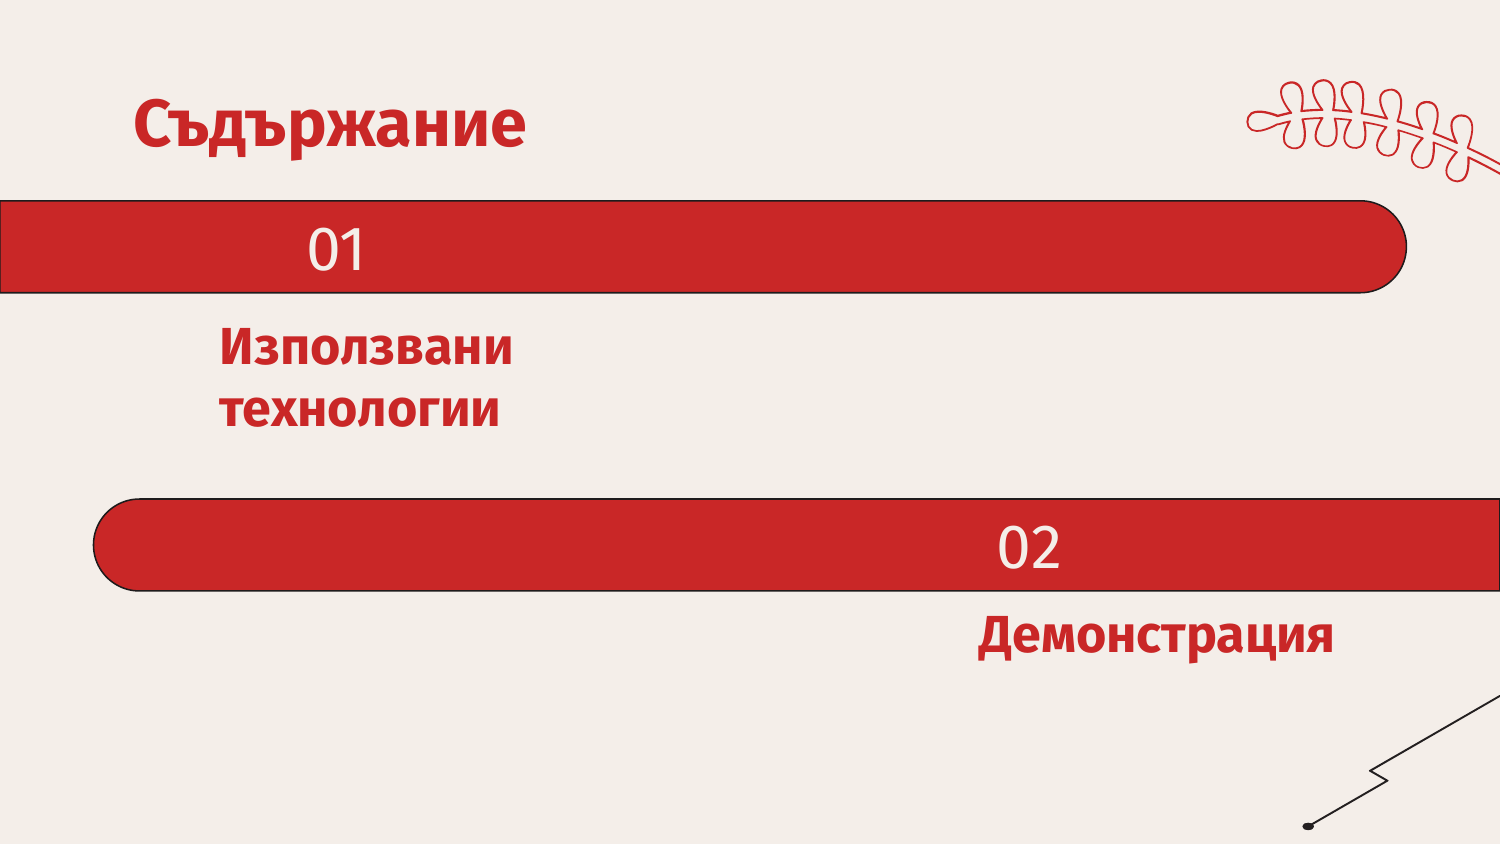

Съдържание
# 01
Използвани технологии
02
Демонстрация